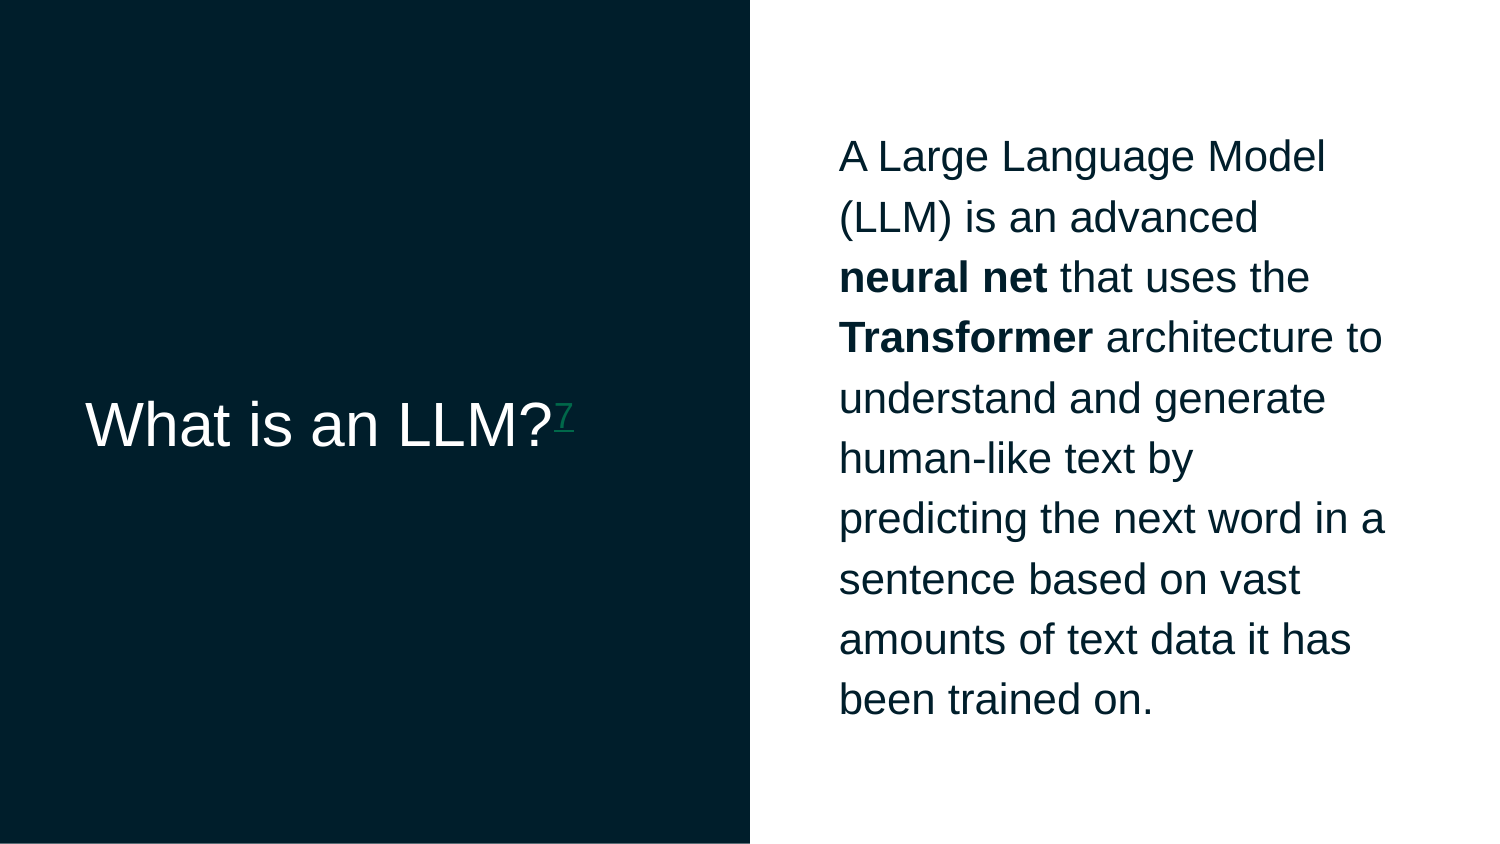

A Large Language Model (LLM) is an advanced neural net that uses the Transformer architecture to understand and generate human-like text by predicting the next word in a sentence based on vast amounts of text data it has been trained on.
# What is an LLM?7